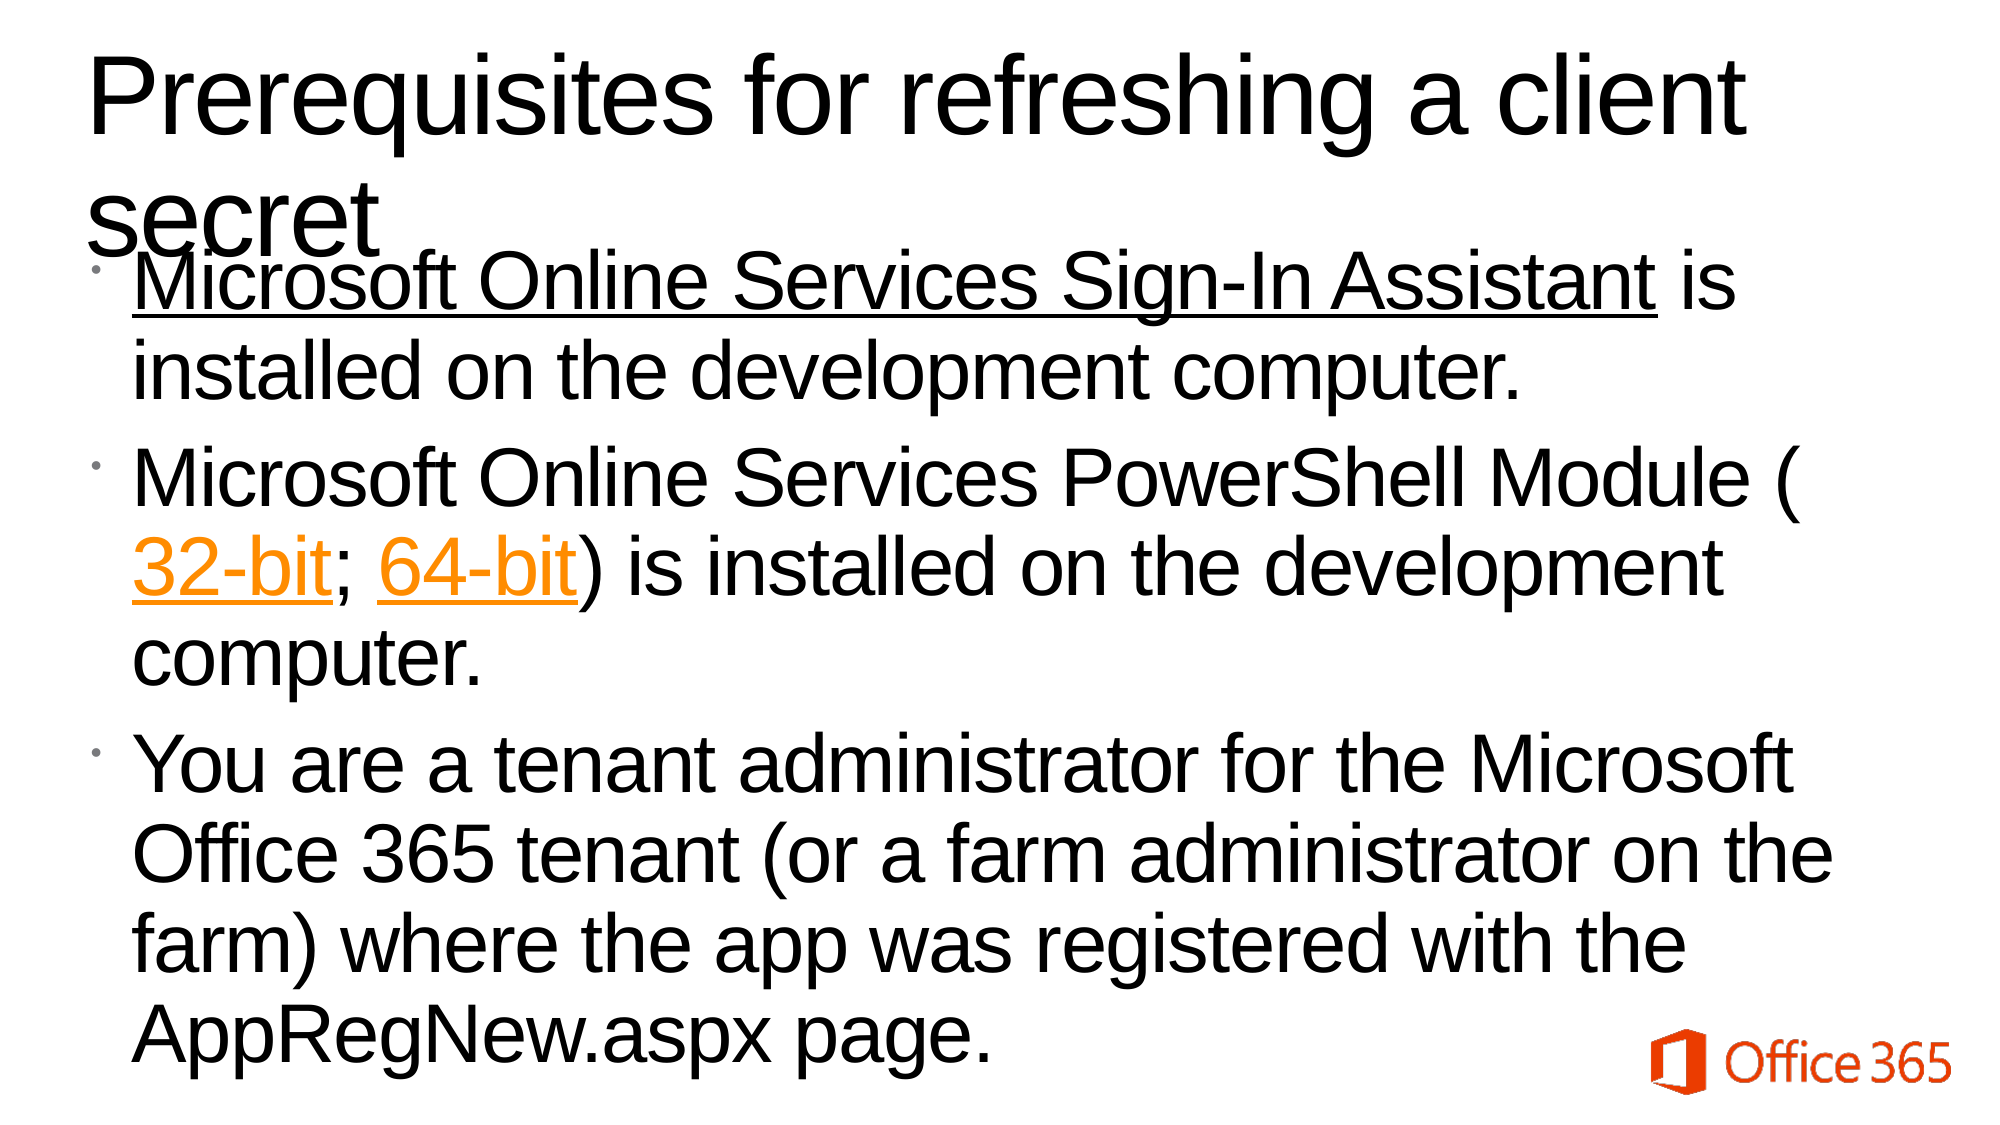

# Prerequisites for refreshing a client secret
Microsoft Online Services Sign-In Assistant is installed on the development computer.
Microsoft Online Services PowerShell Module (32-bit; 64-bit) is installed on the development computer.
You are a tenant administrator for the Microsoft Office 365 tenant (or a farm administrator on the farm) where the app was registered with the AppRegNew.aspx page.